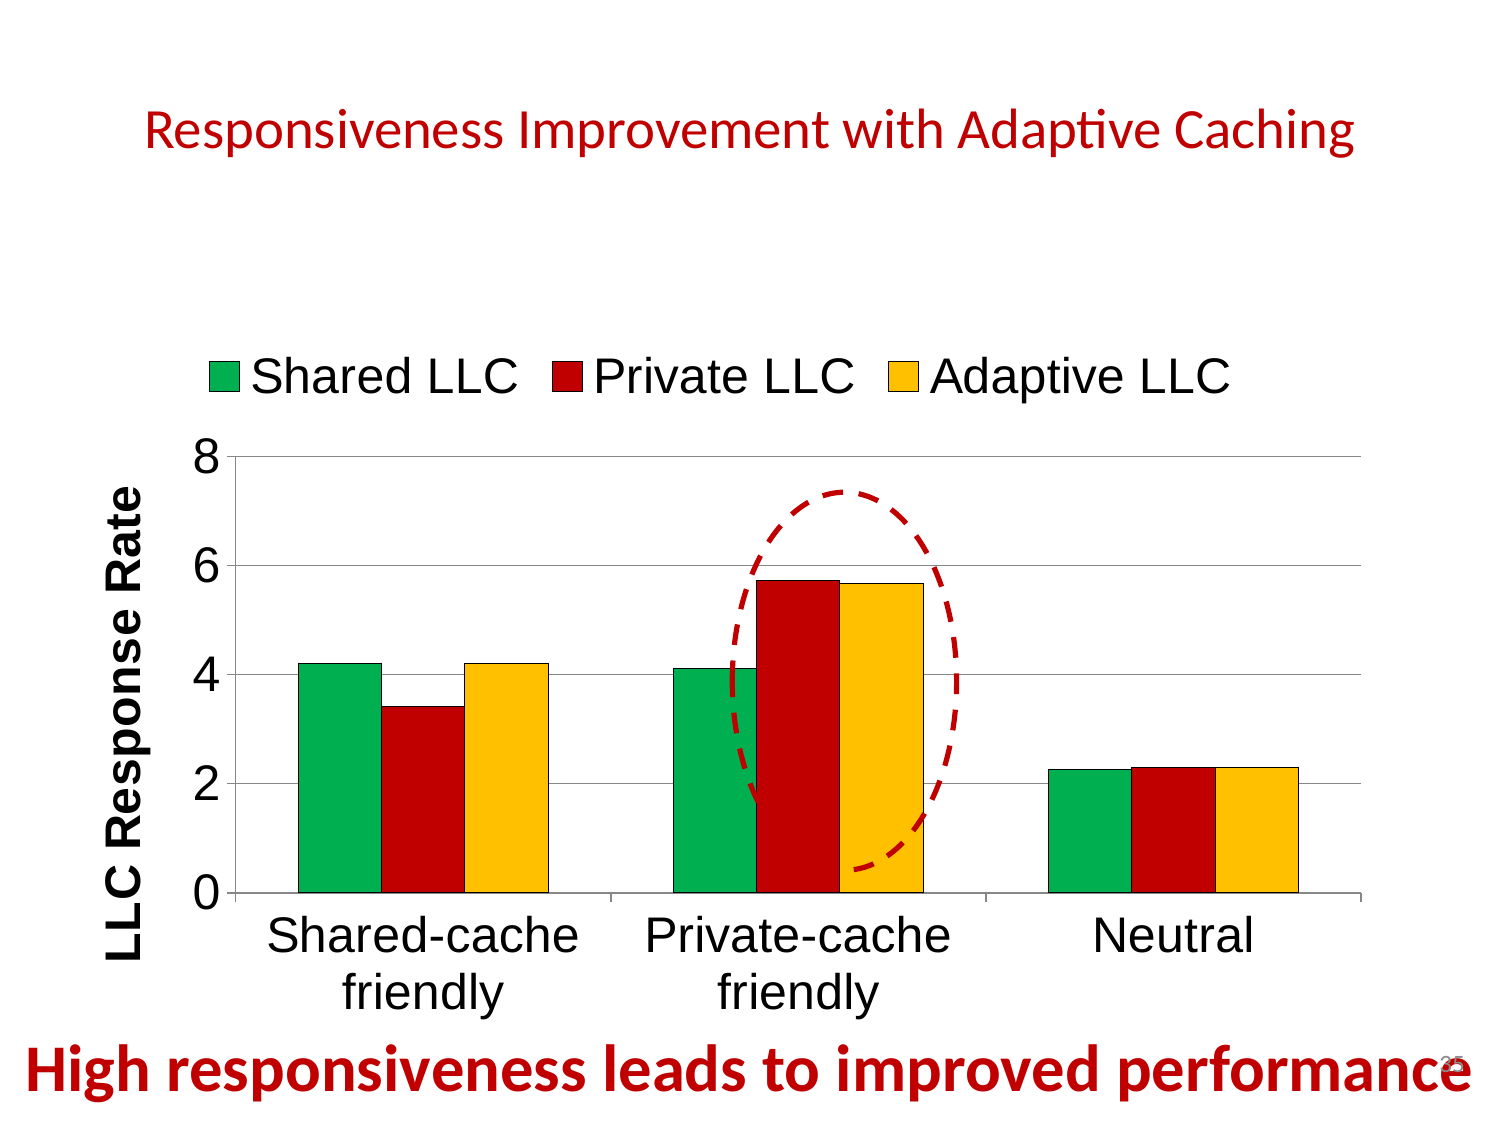

# Responsiveness Improvement with Adaptive Caching

### Chart

| Category | Shared LLC | Private LLC | Adaptive LLC |
|---|---|---|---|
| Shared-cache
friendly | 4.210116666666663 | 3.421216666666667 | 4.210755603600842 |
| Private-cache
friendly | 4.106520000000001 | 5.729339999999999 | 5.670640000000001 |
| Neutral | 2.2638 | 2.3035 | 2.299040940677604 |
High responsiveness leads to improved performance
35